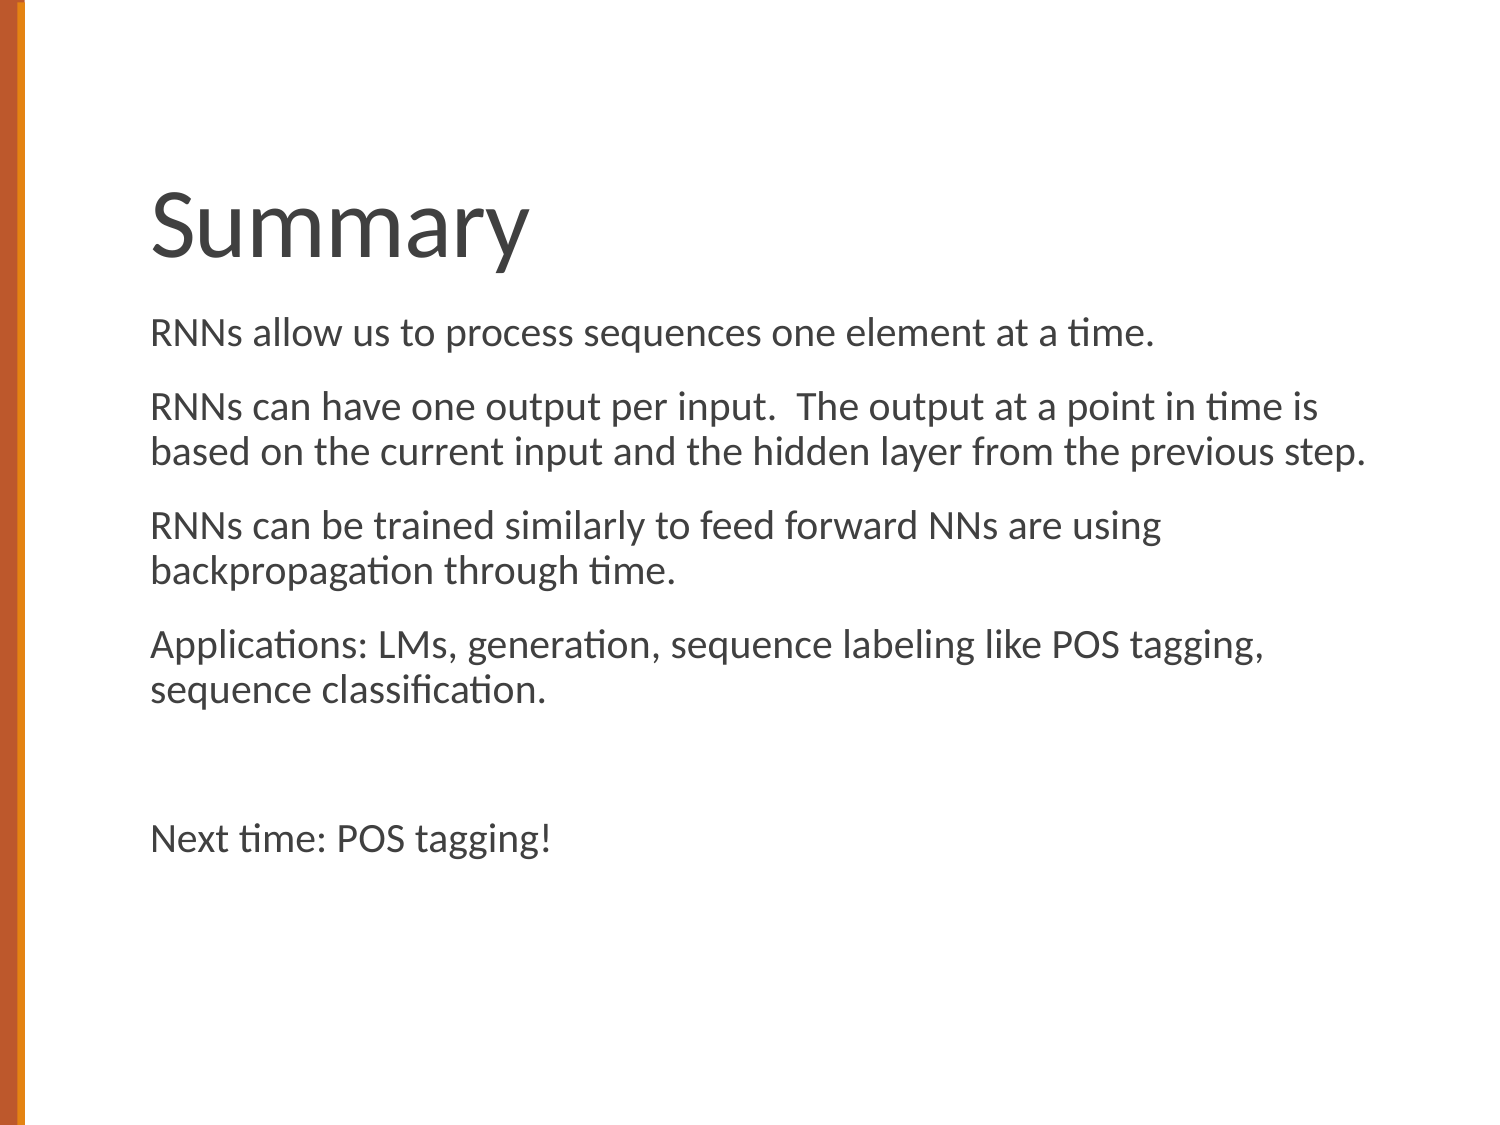

# Summary
RNNs allow us to process sequences one element at a time.
RNNs can have one output per input.  The output at a point in time is based on the current input and the hidden layer from the previous step.
RNNs can be trained similarly to feed forward NNs are using backpropagation through time.
Applications: LMs, generation, sequence labeling like POS tagging, sequence classification.

Next time: POS tagging!